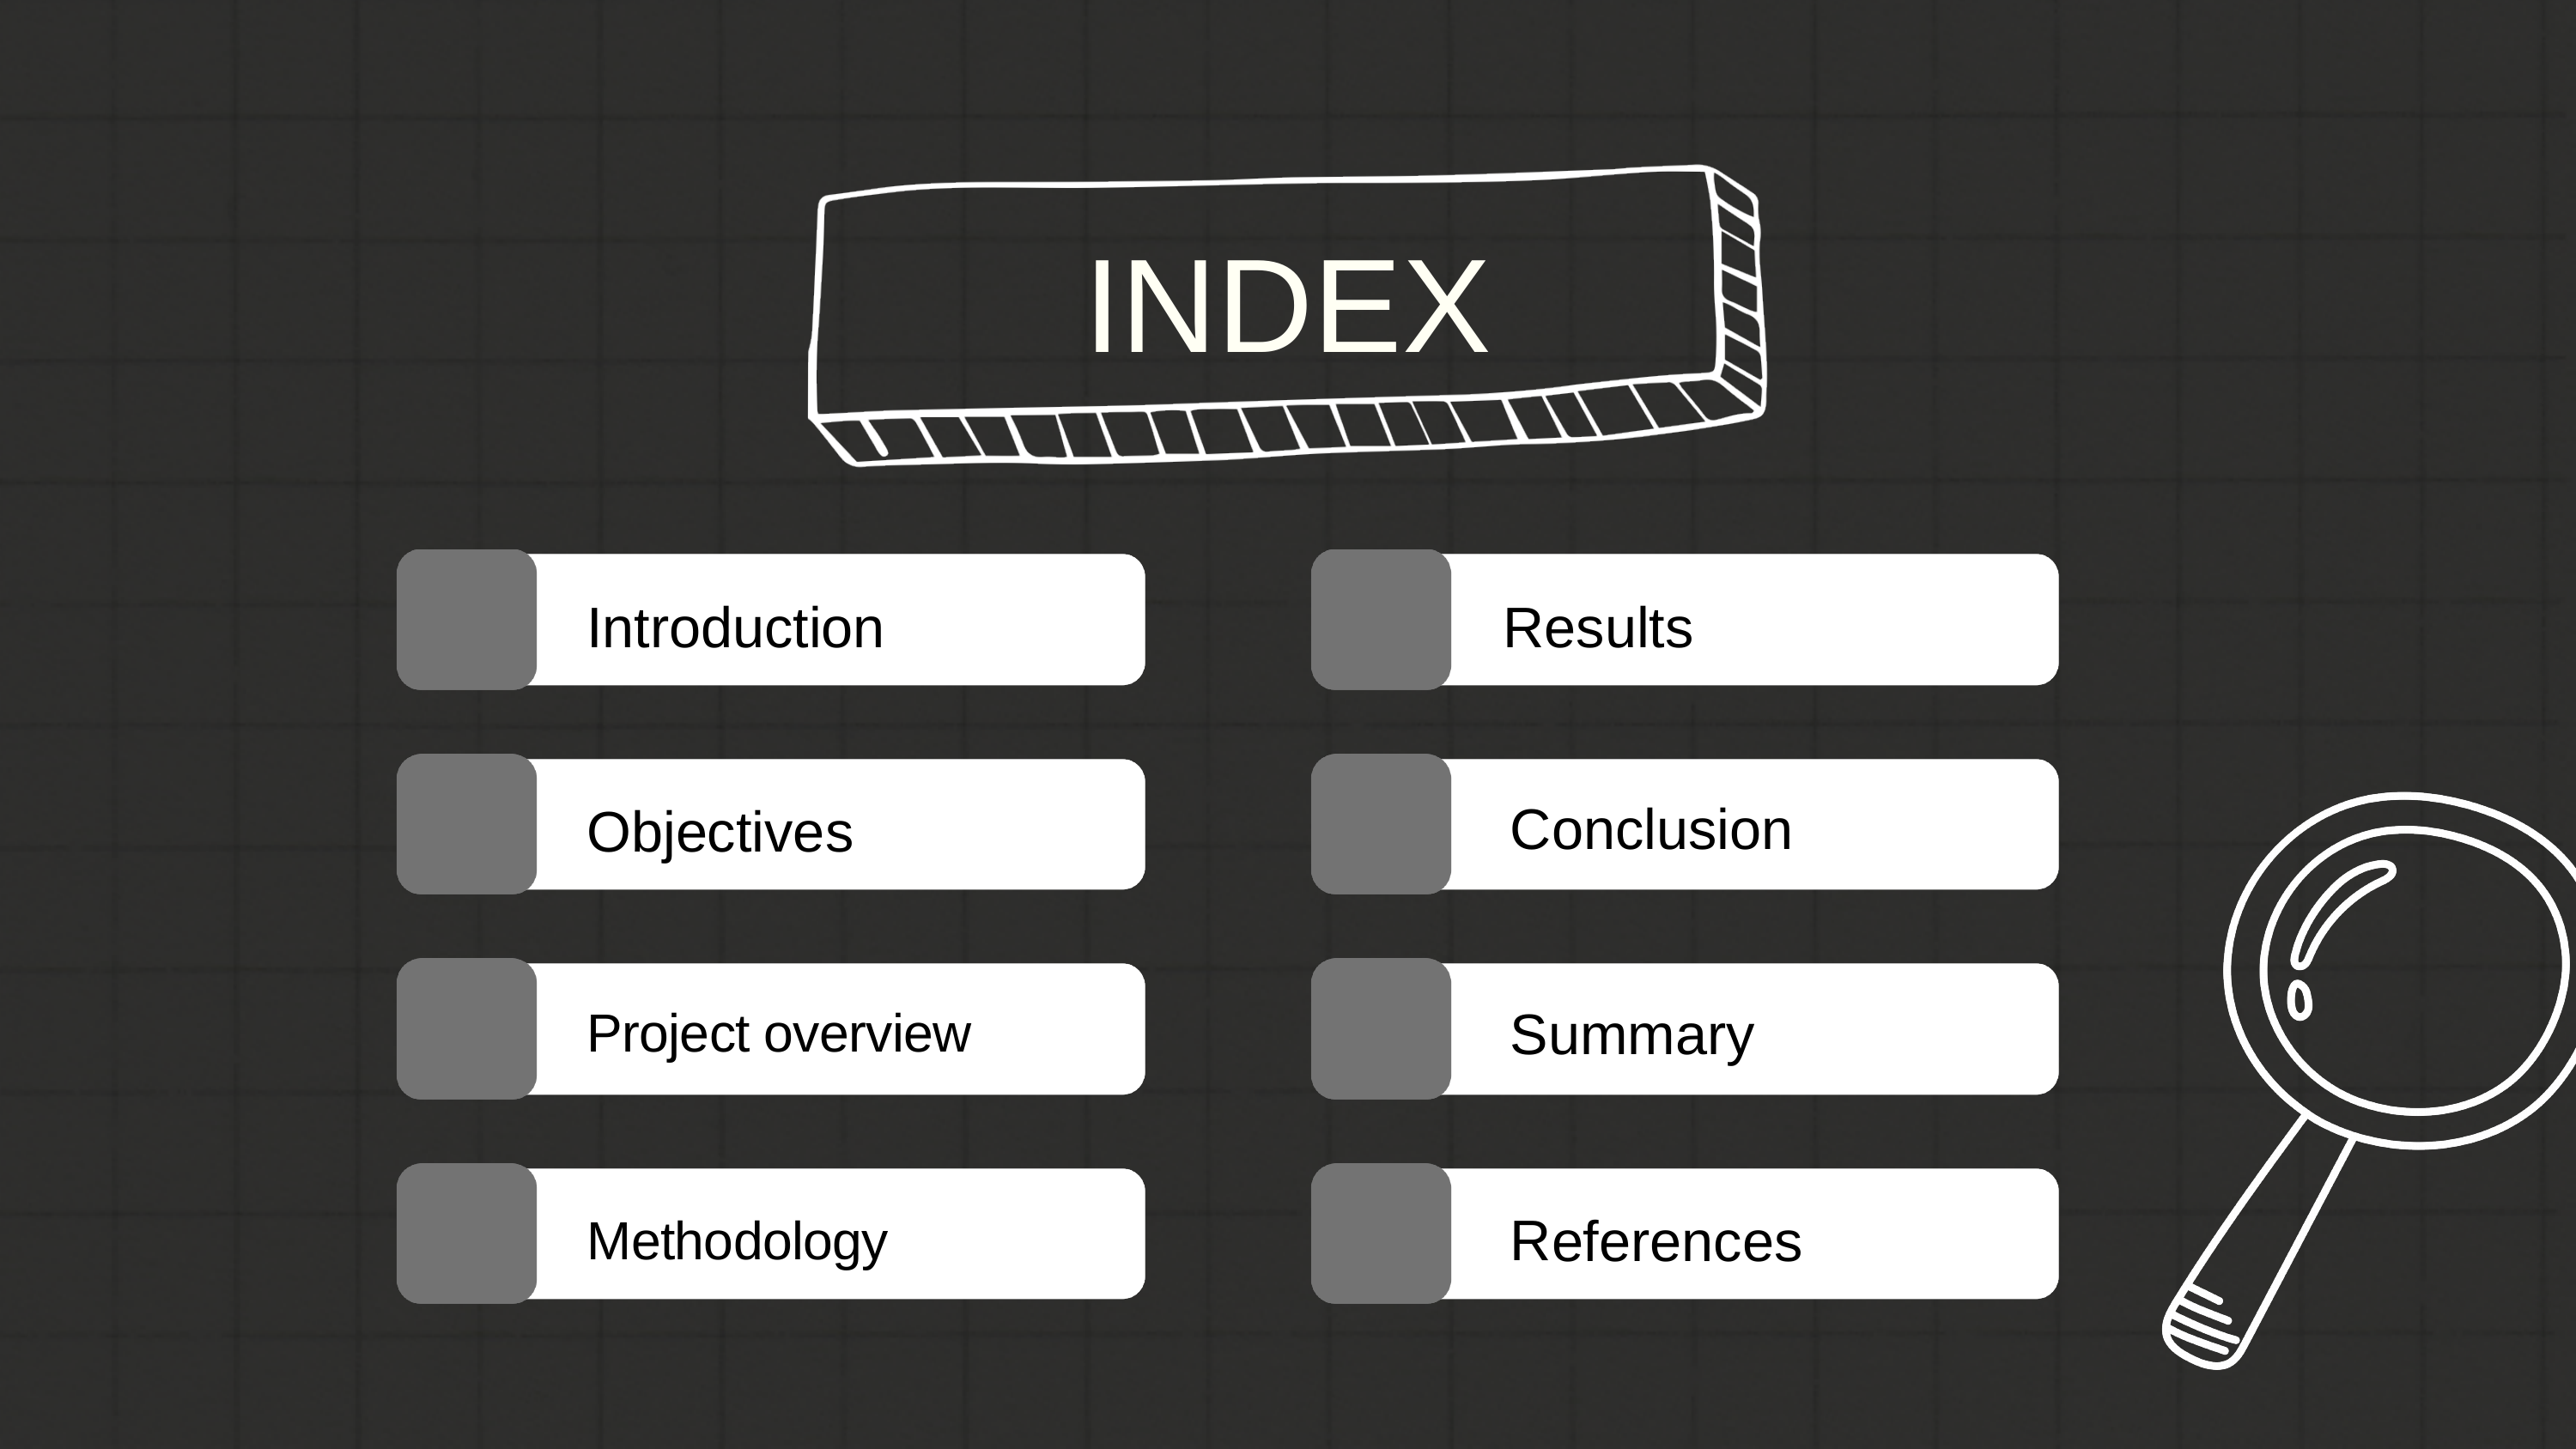

INDEX

Introduction
Results

Conclusion
Objectives

Summary
Project overview

References
Methodology